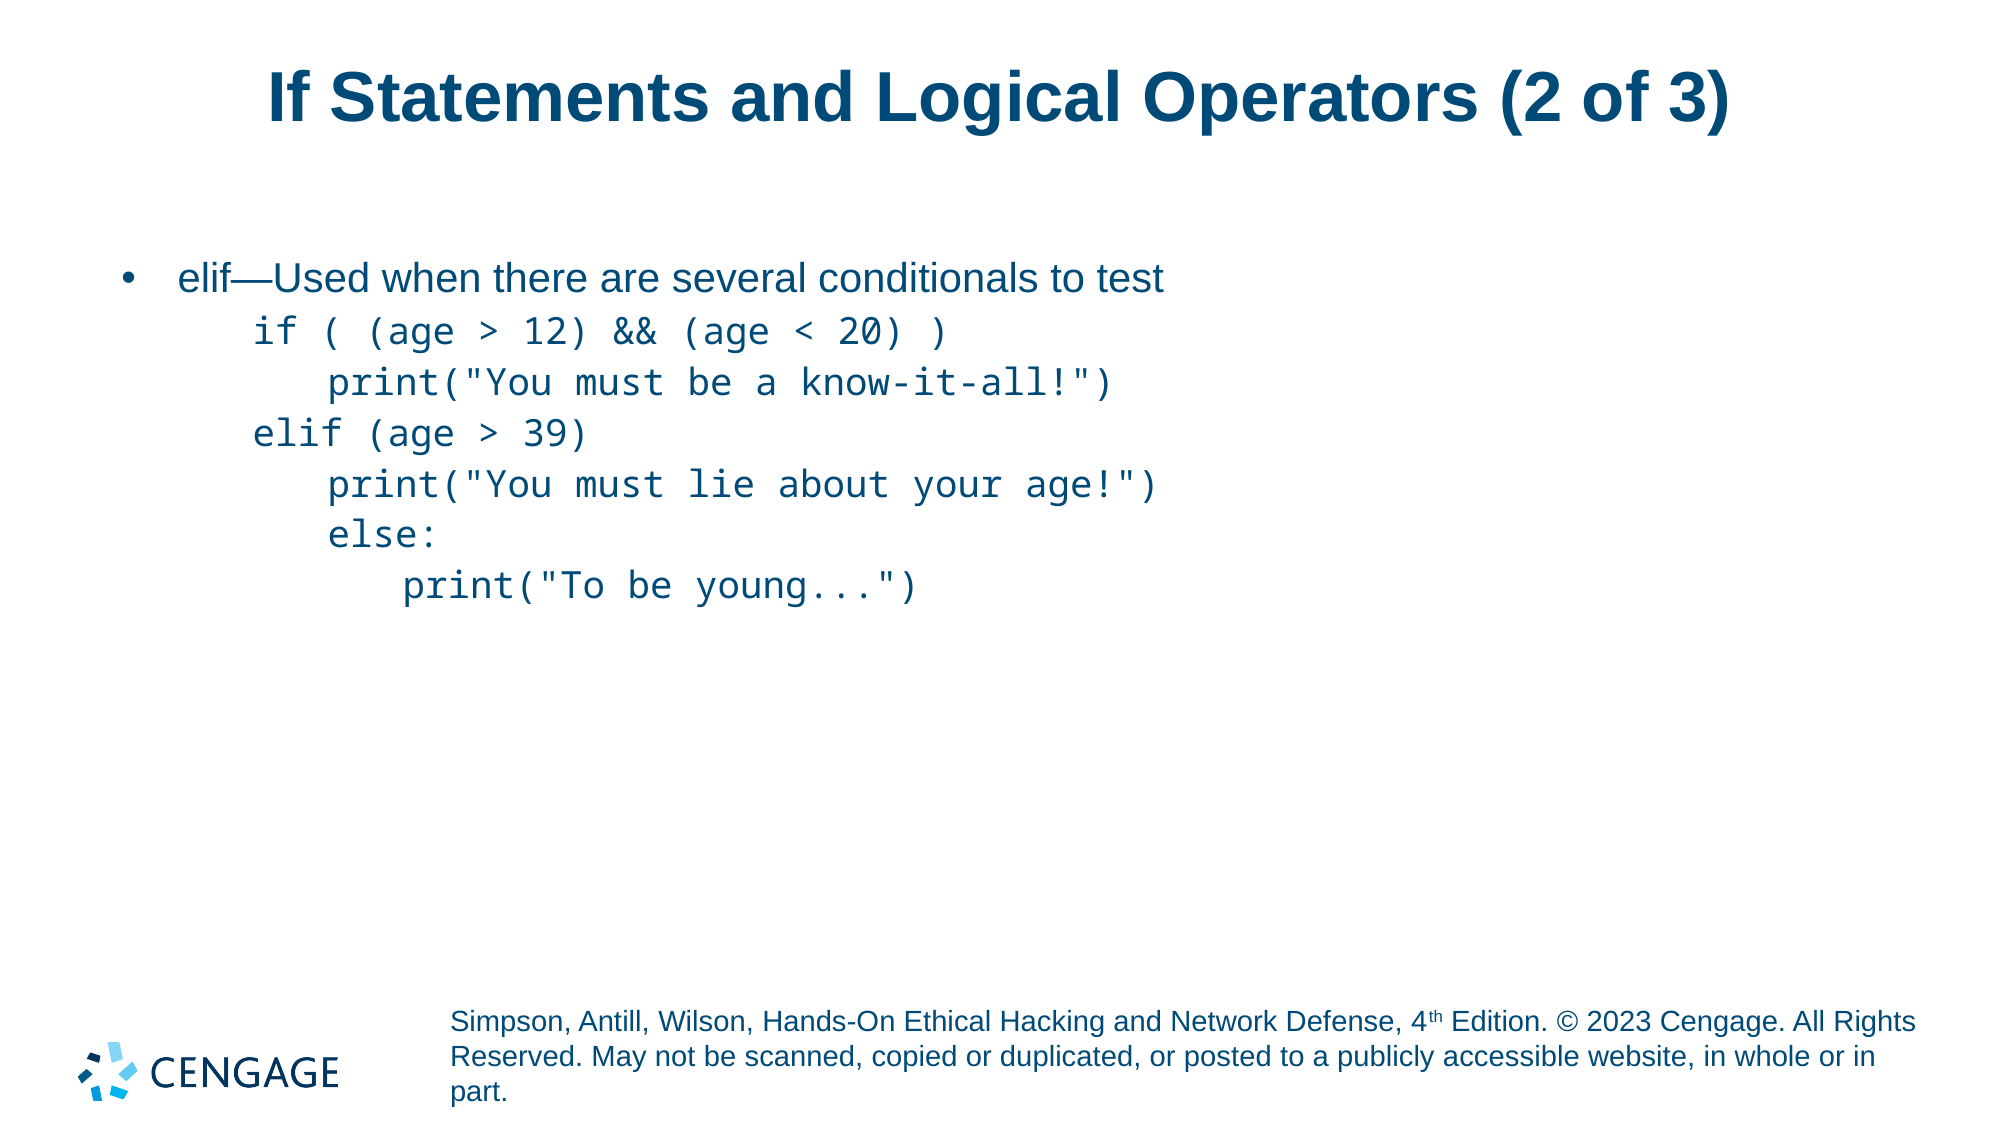

# If Statements and Logical Operators (2 of 3)
elif—Used when there are several conditionals to test
if ( (age > 12) && (age < 20) )
print("You must be a know-it-all!")
elif (age > 39)
print("You must lie about your age!")
else:
print("To be young...")